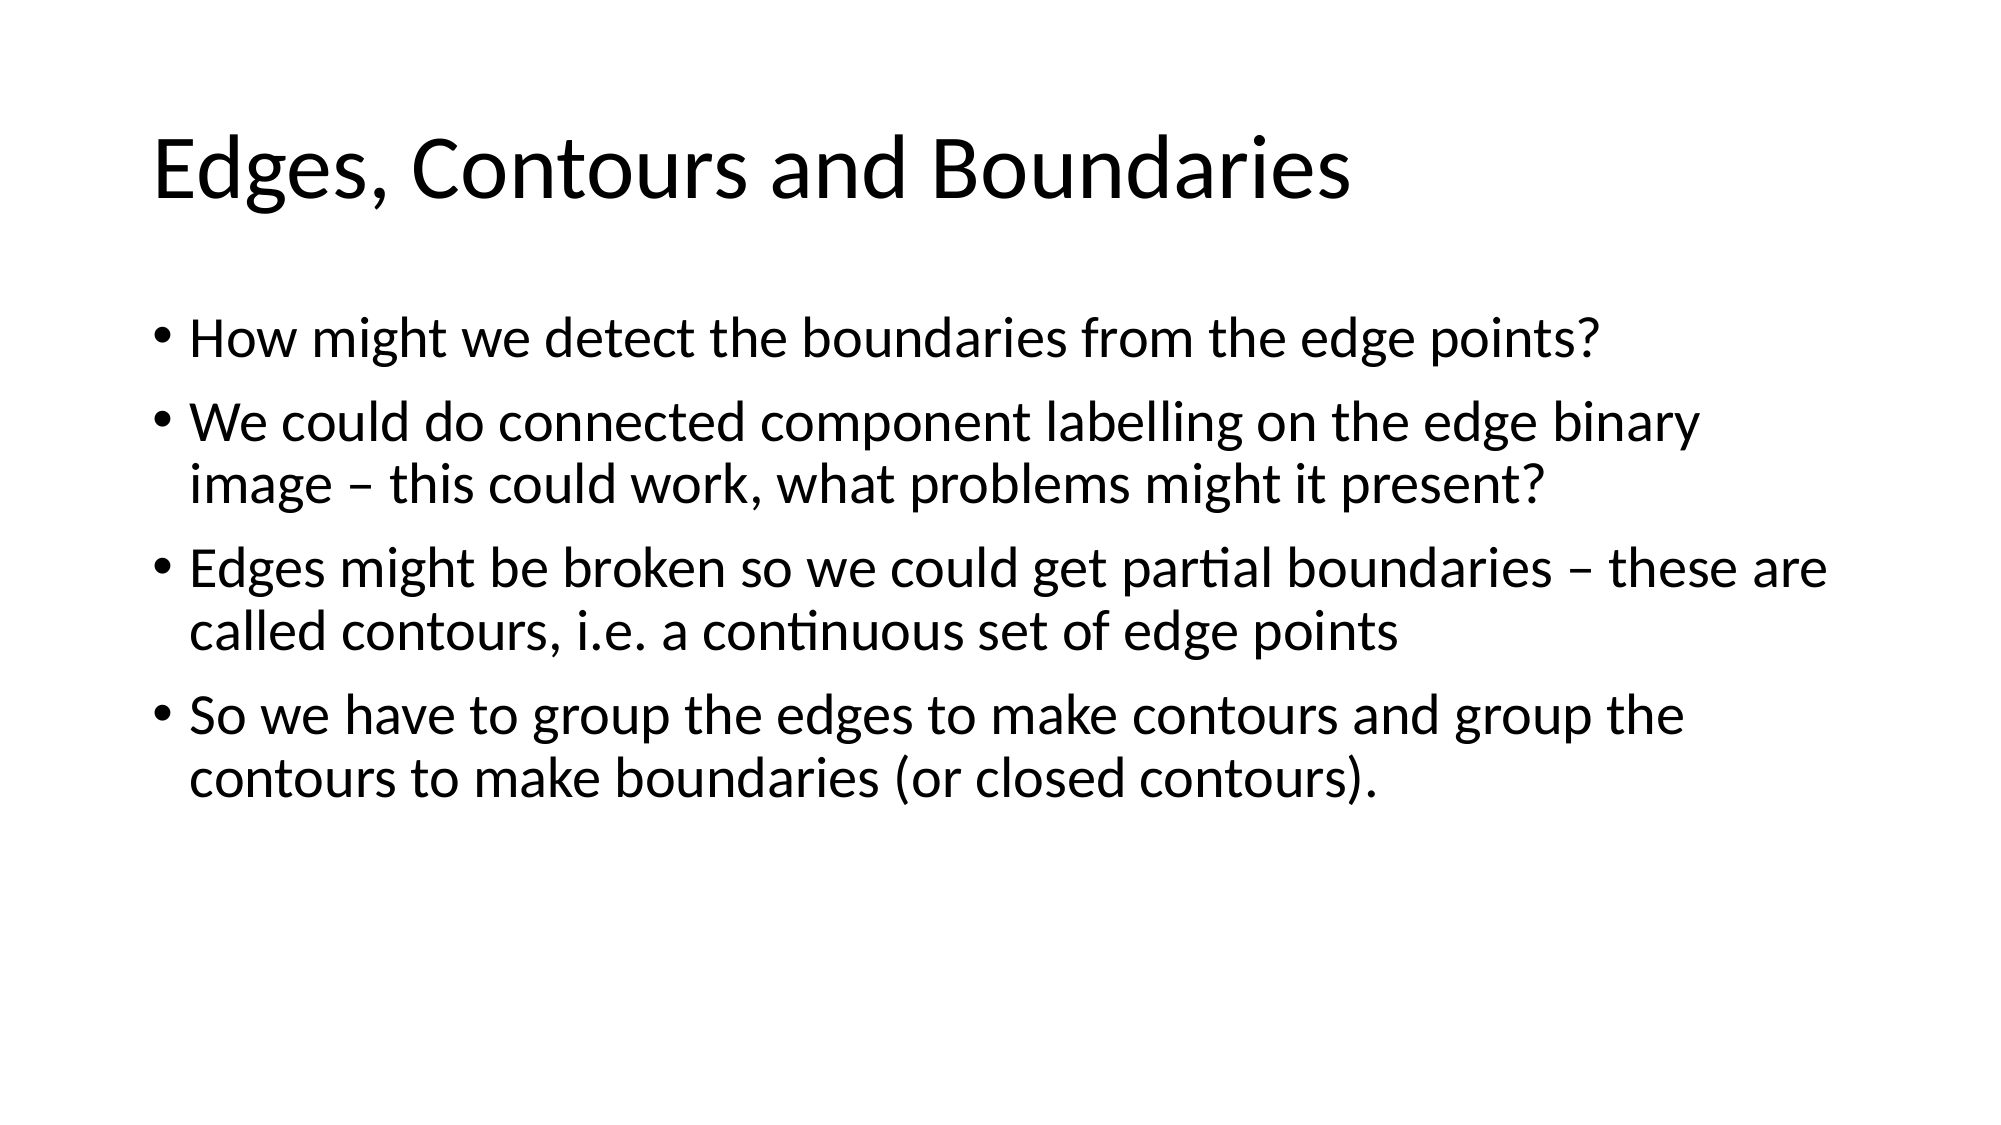

# Edges, Contours and Boundaries
How might we detect the boundaries from the edge points?
We could do connected component labelling on the edge binary image – this could work, what problems might it present?
Edges might be broken so we could get partial boundaries – these are called contours, i.e. a continuous set of edge points
So we have to group the edges to make contours and group the contours to make boundaries (or closed contours).